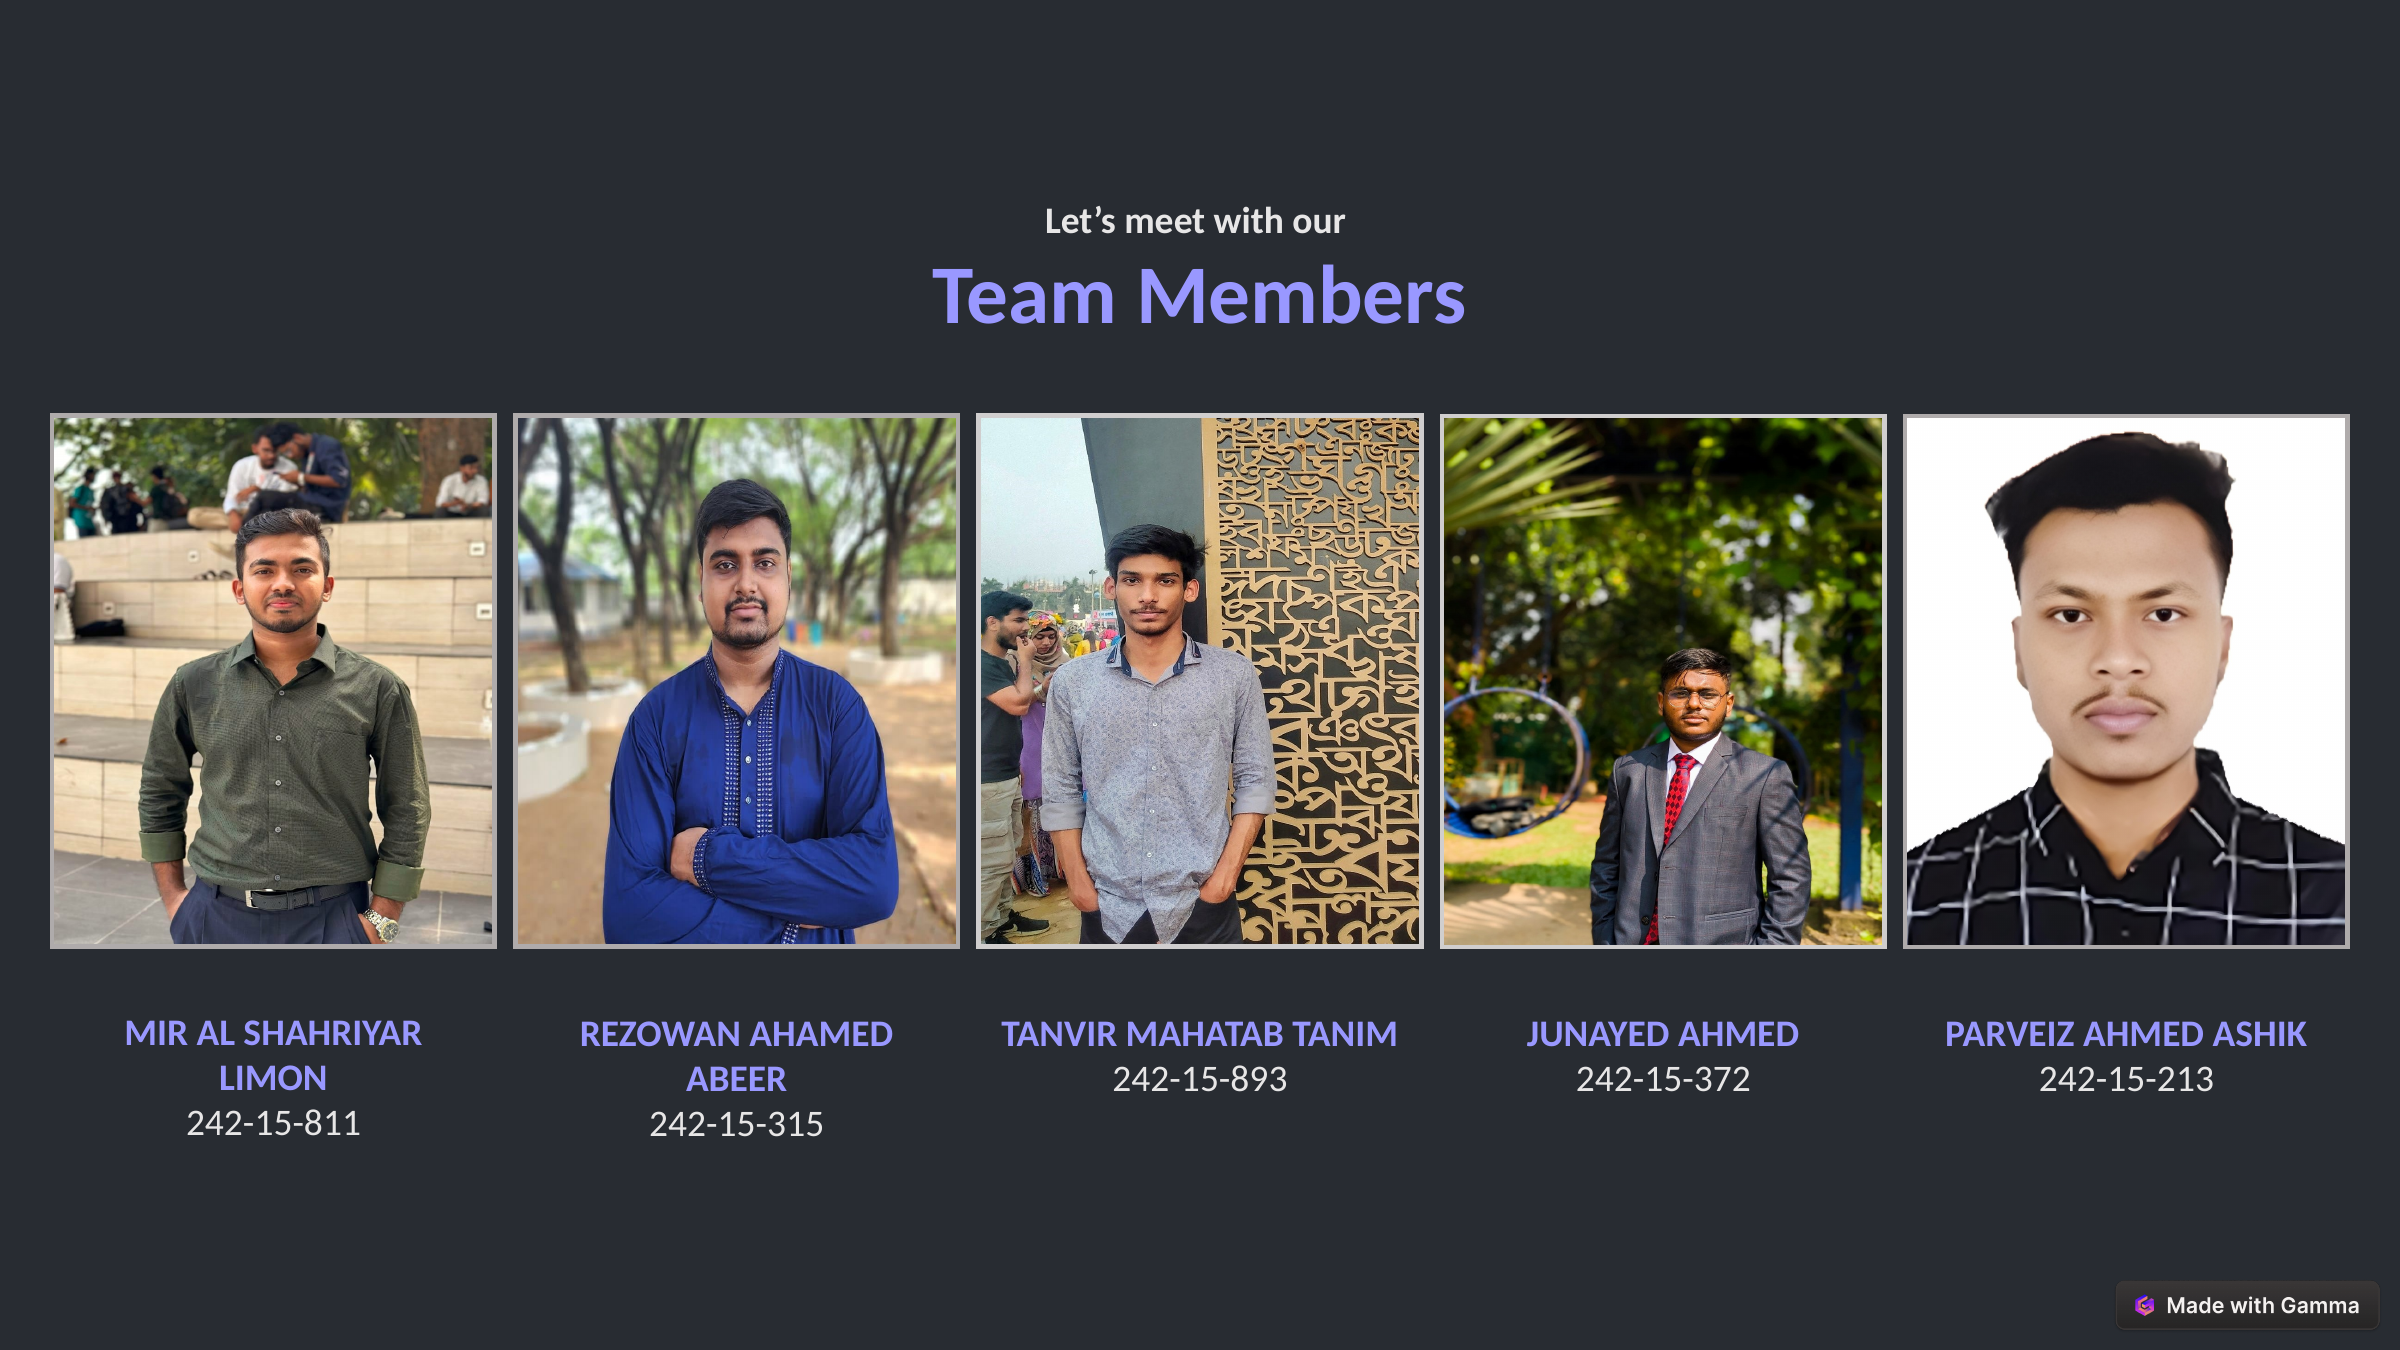

Let’s meet with our
Team Members

MIR AL SHAHRIYAR LIMON
242-15-811

REZOWAN AHAMED ABEER
242-15-315

TANVIR MAHATAB TANIM
242-15-893

JUNAYED AHMED
242-15-372

PARVEIZ AHMED ASHIK
242-15-213